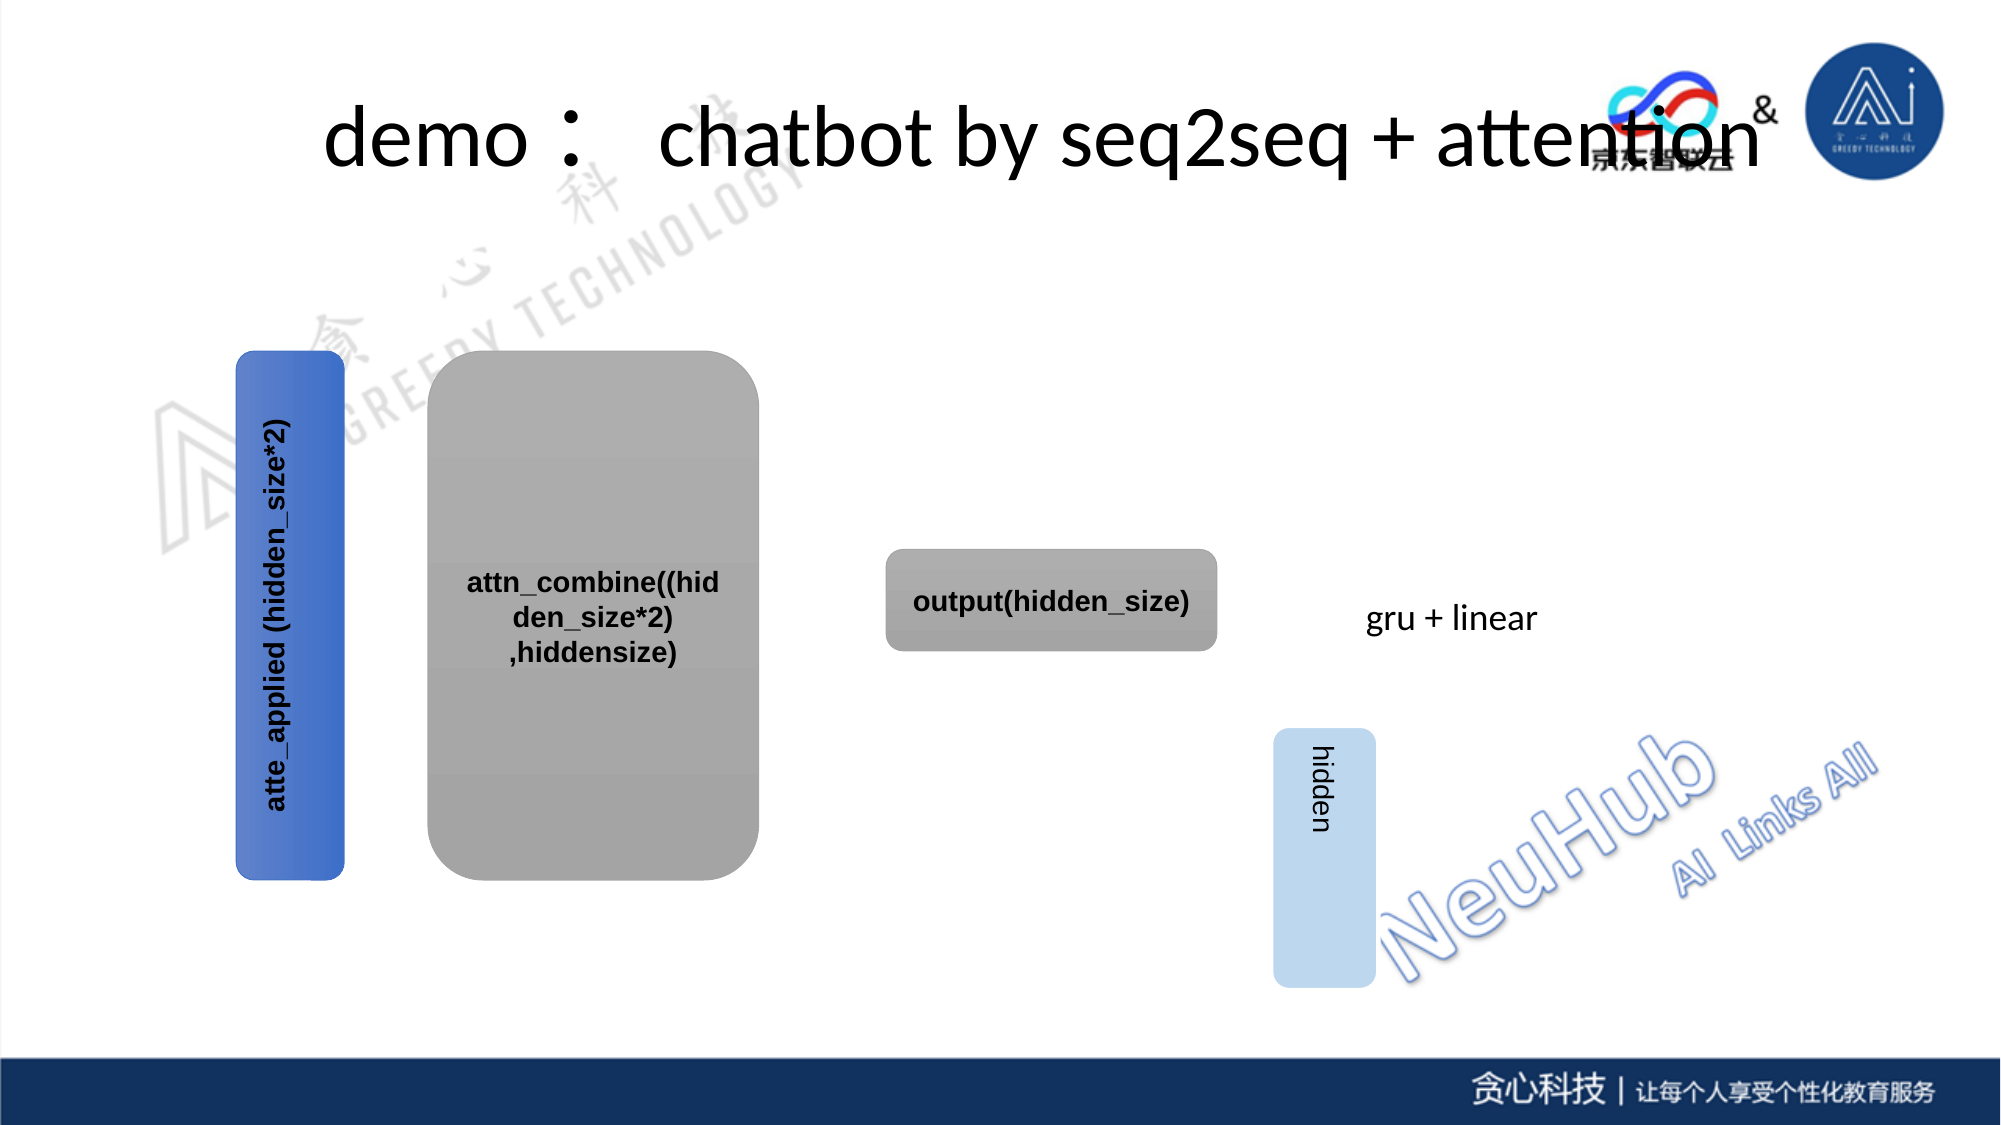

demo：chatbot by seq2seq + attention

attn_combine((hidden_size*2)
,hiddensize)
output(hidden_size)
atte_applied (hidden_size*2)

gru + linear

hidden